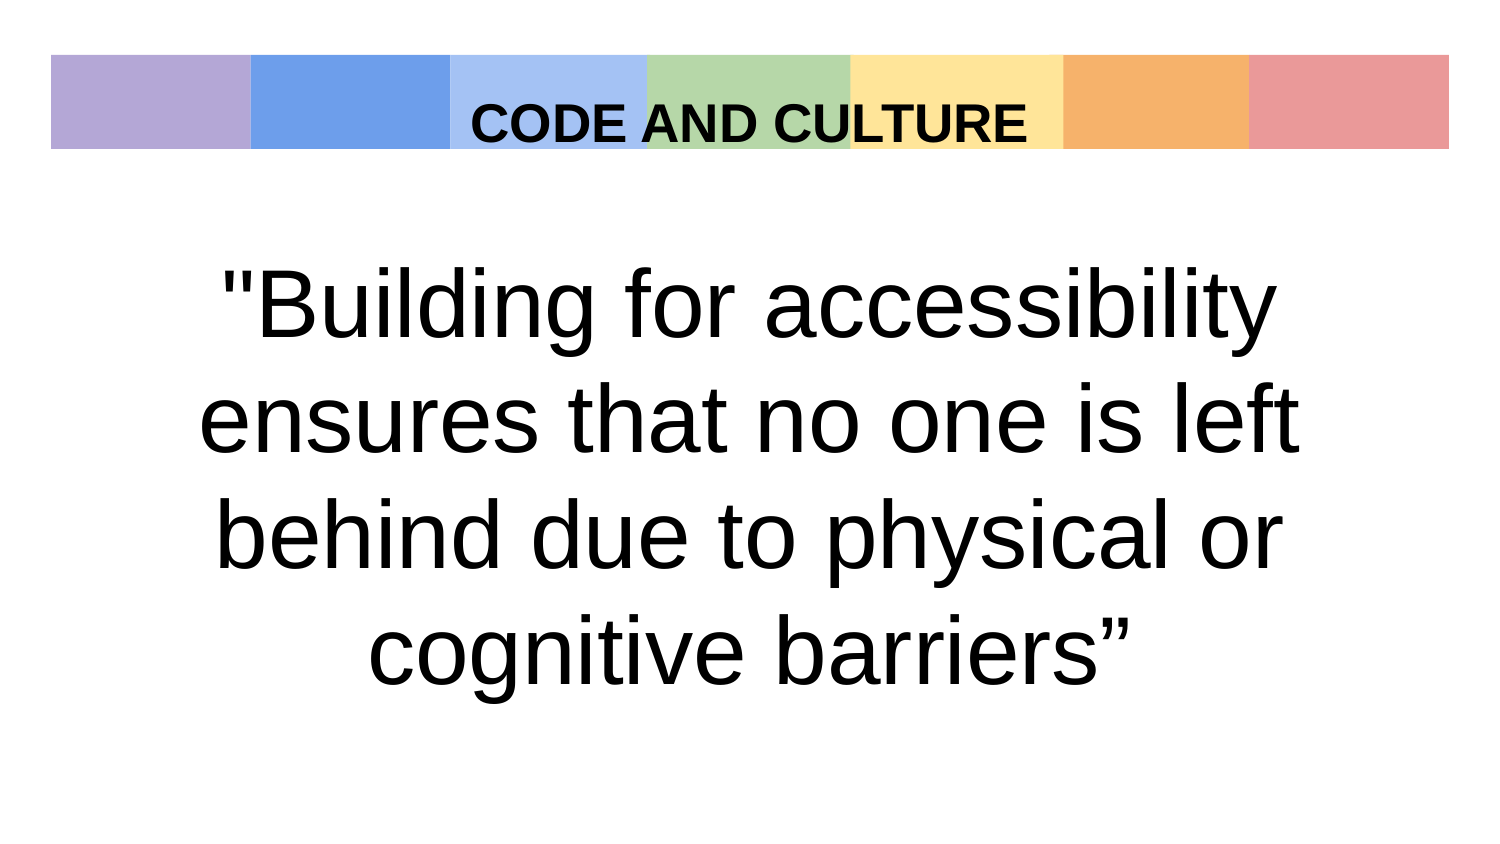

CODE AND CULTURE
# "Building for accessibility ensures that no one is left behind due to physical or cognitive barriers”